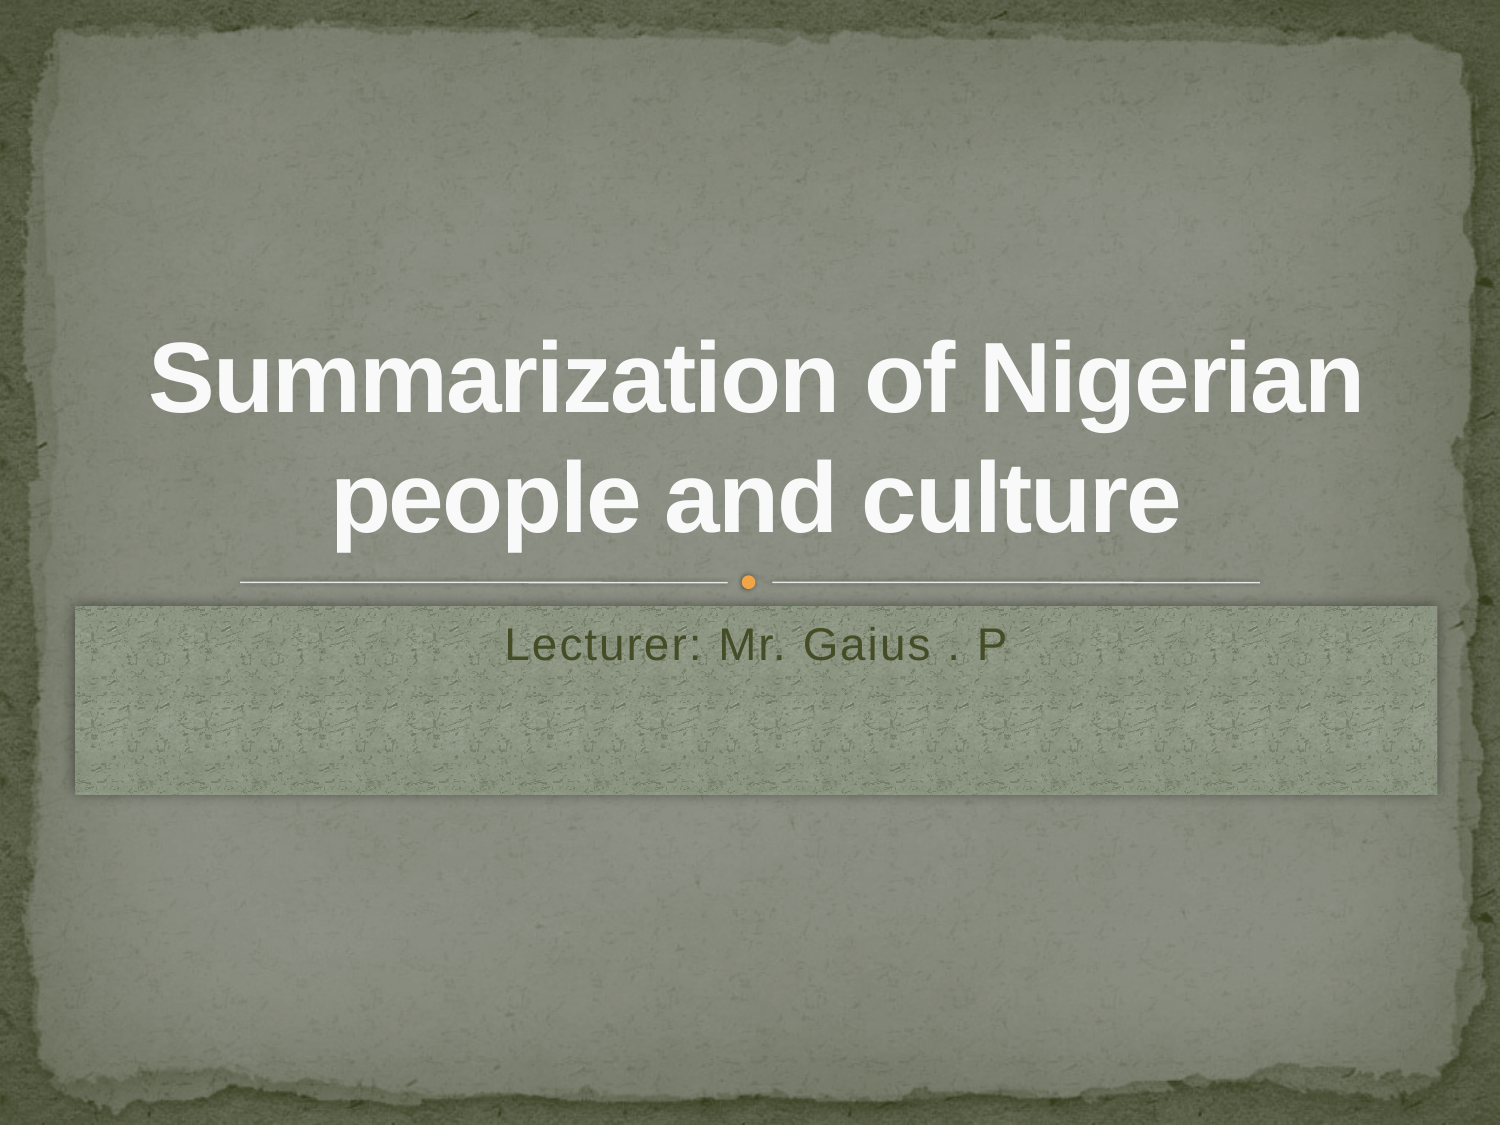

# Summarization of Nigerian people and culture
Lecturer: Mr. Gaius . P